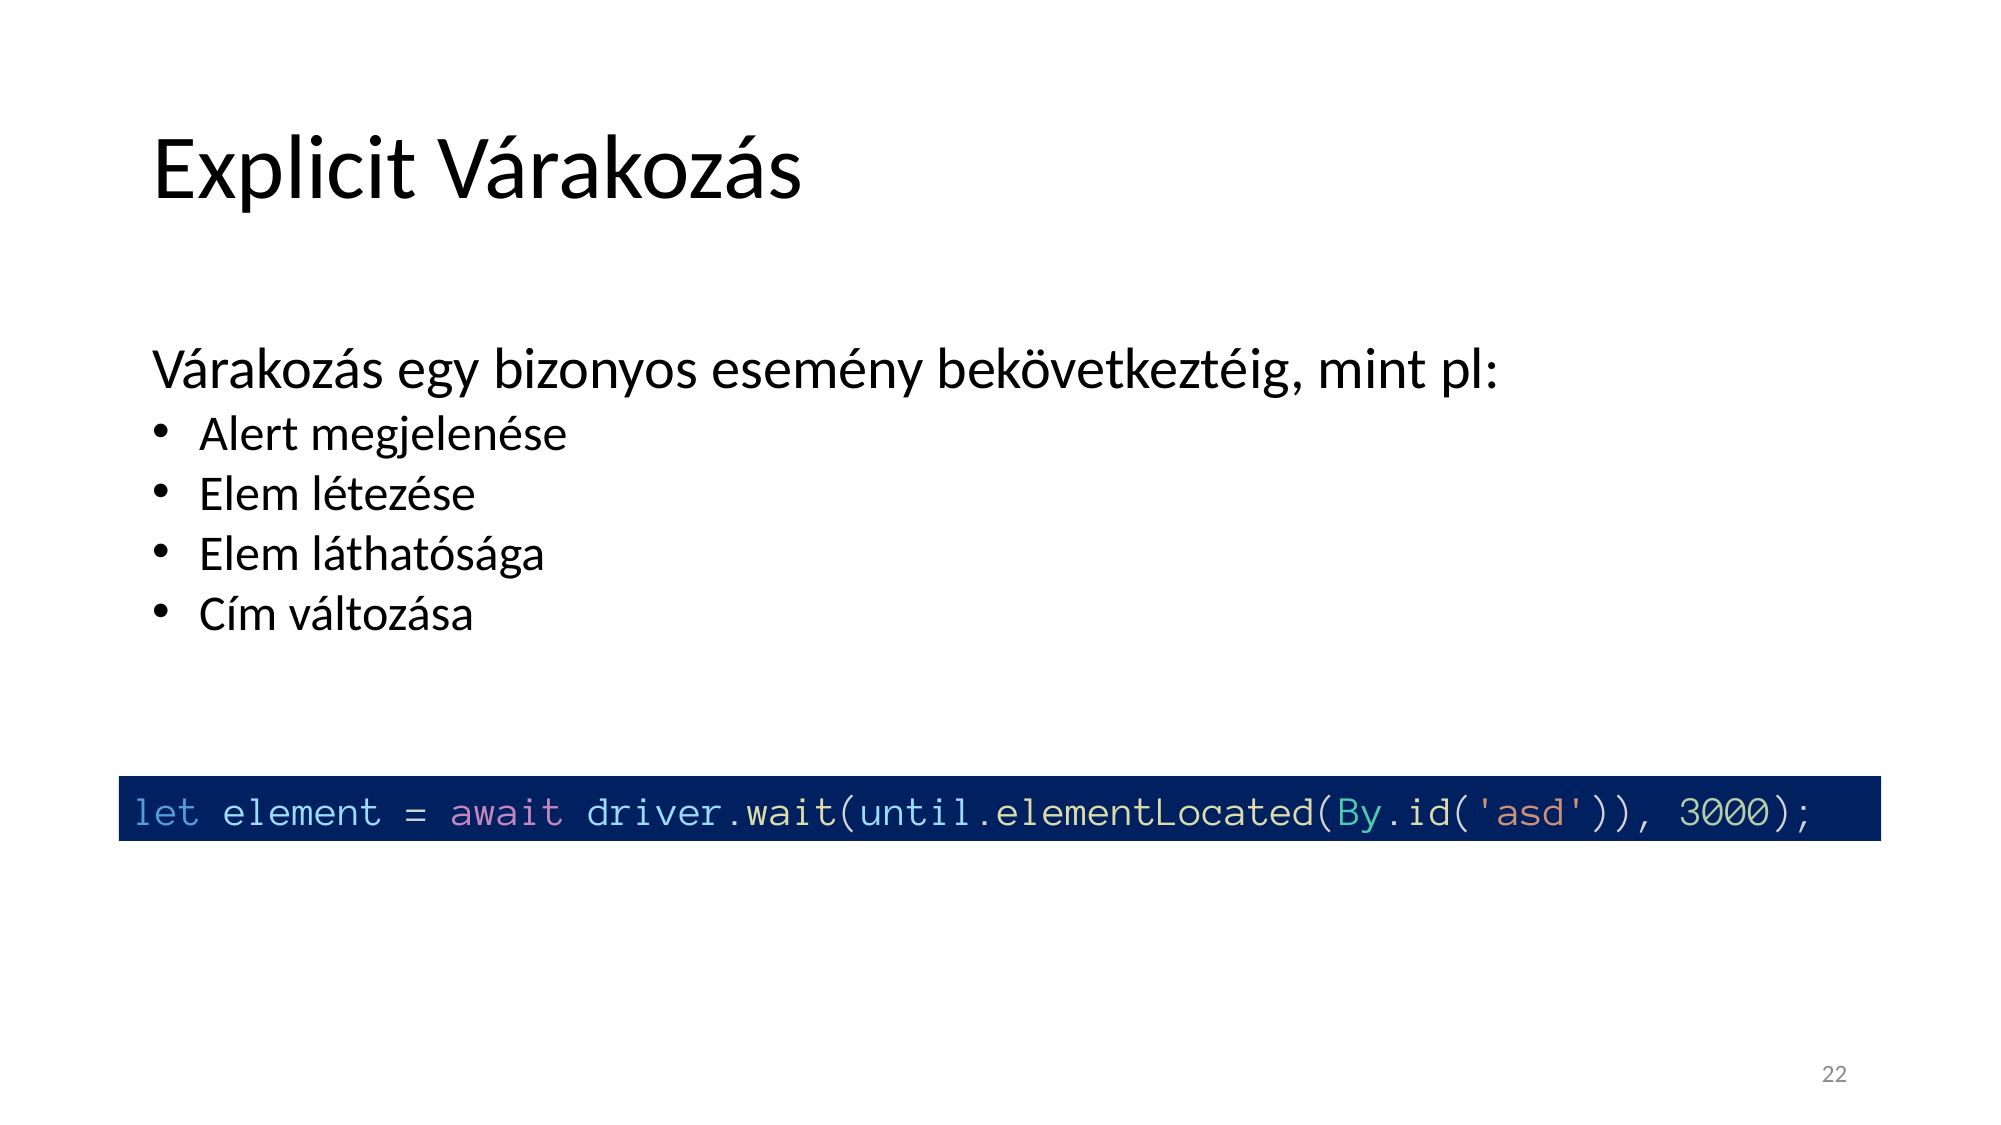

# Explicit Várakozás
Várakozás egy bizonyos esemény bekövetkeztéig, mint pl:
Alert megjelenése
Elem létezése
Elem láthatósága
Cím változása
let element = await driver.wait(until.elementLocated(By.id('asd')), 3000);
22